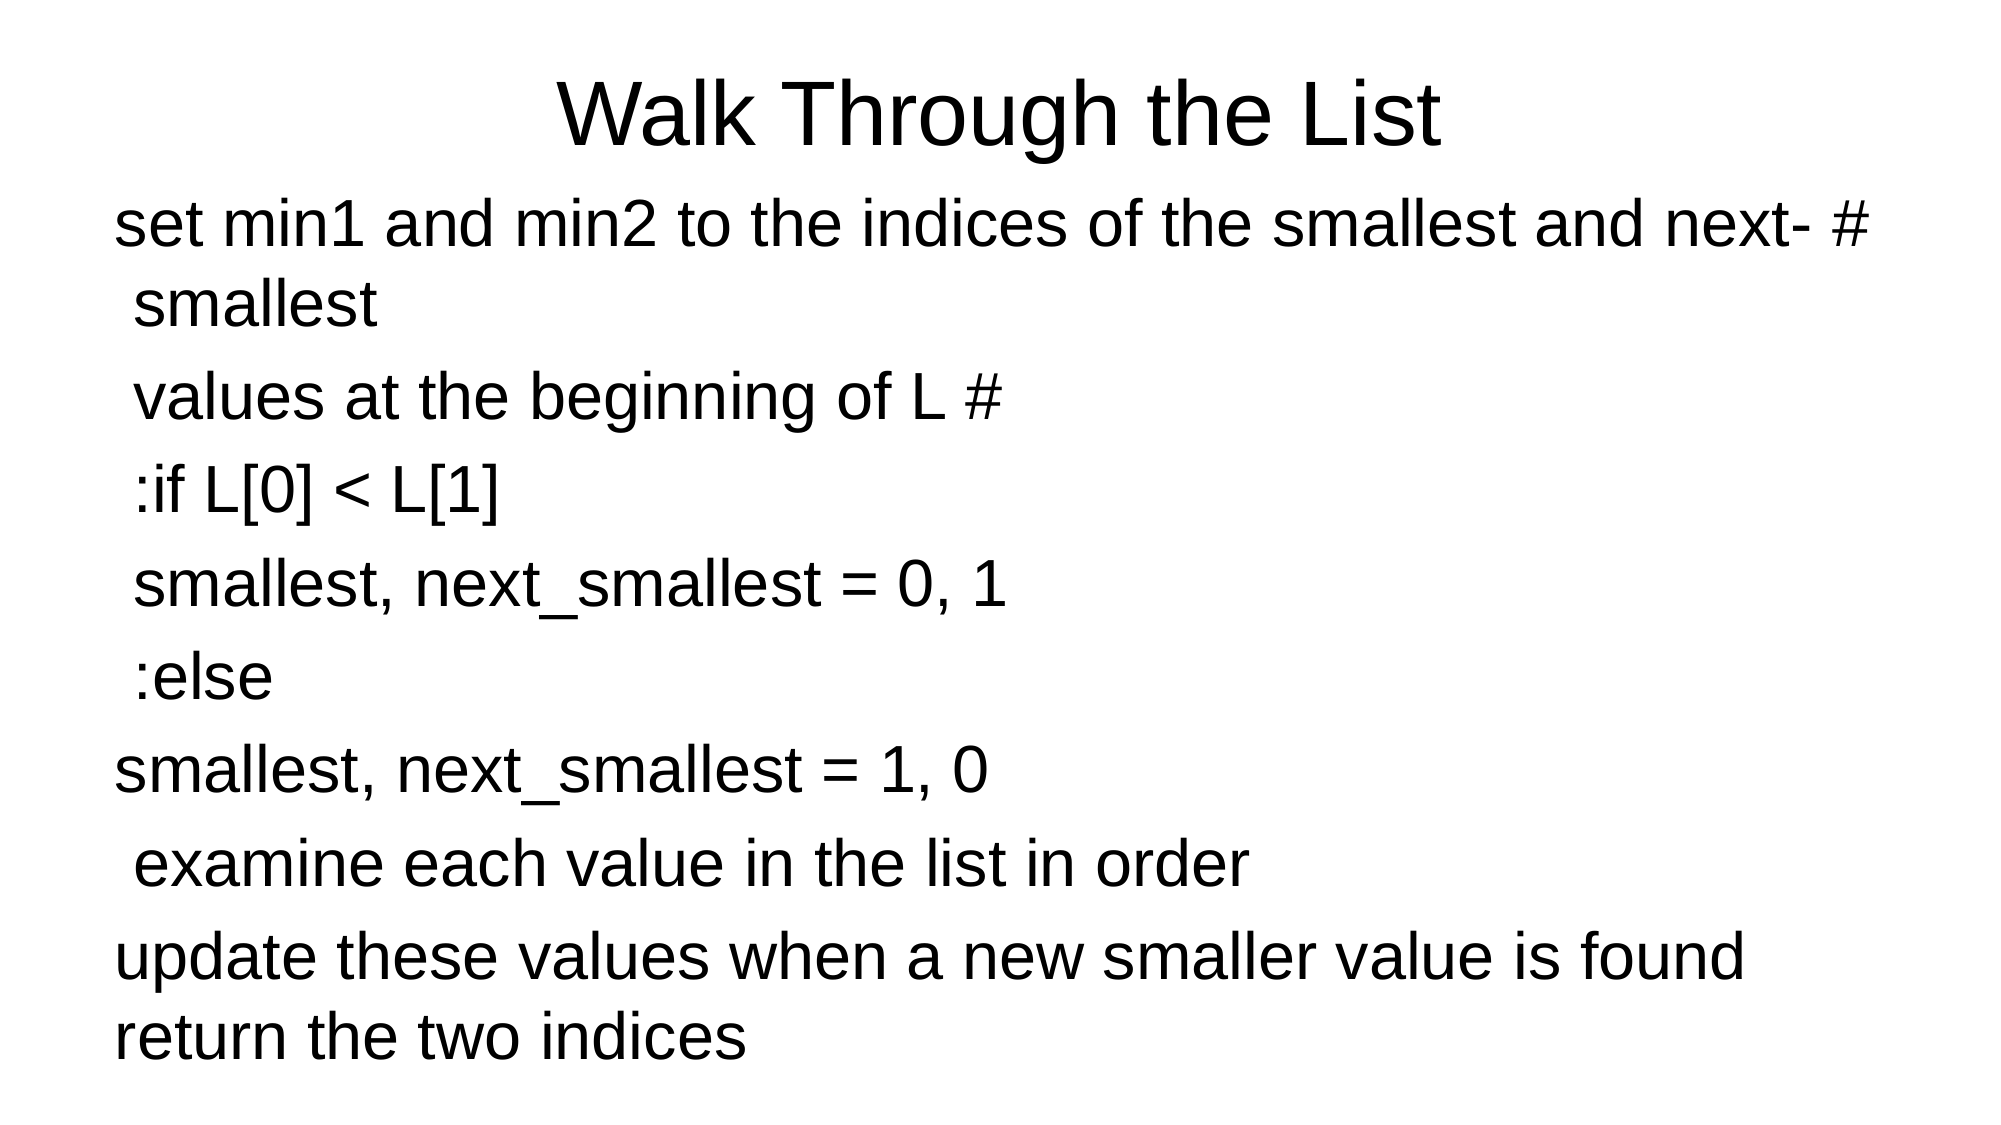

# Walk Through the List
# set min1 and min2 to the indices of the smallest and next-smallest
# values at the beginning of L
if L[0] < L[1]:
   smallest, next_smallest = 0, 1
else:
smallest, next_smallest = 1, 0
examine each value in the list in order
     update these values when a new smaller value is found return the two indices